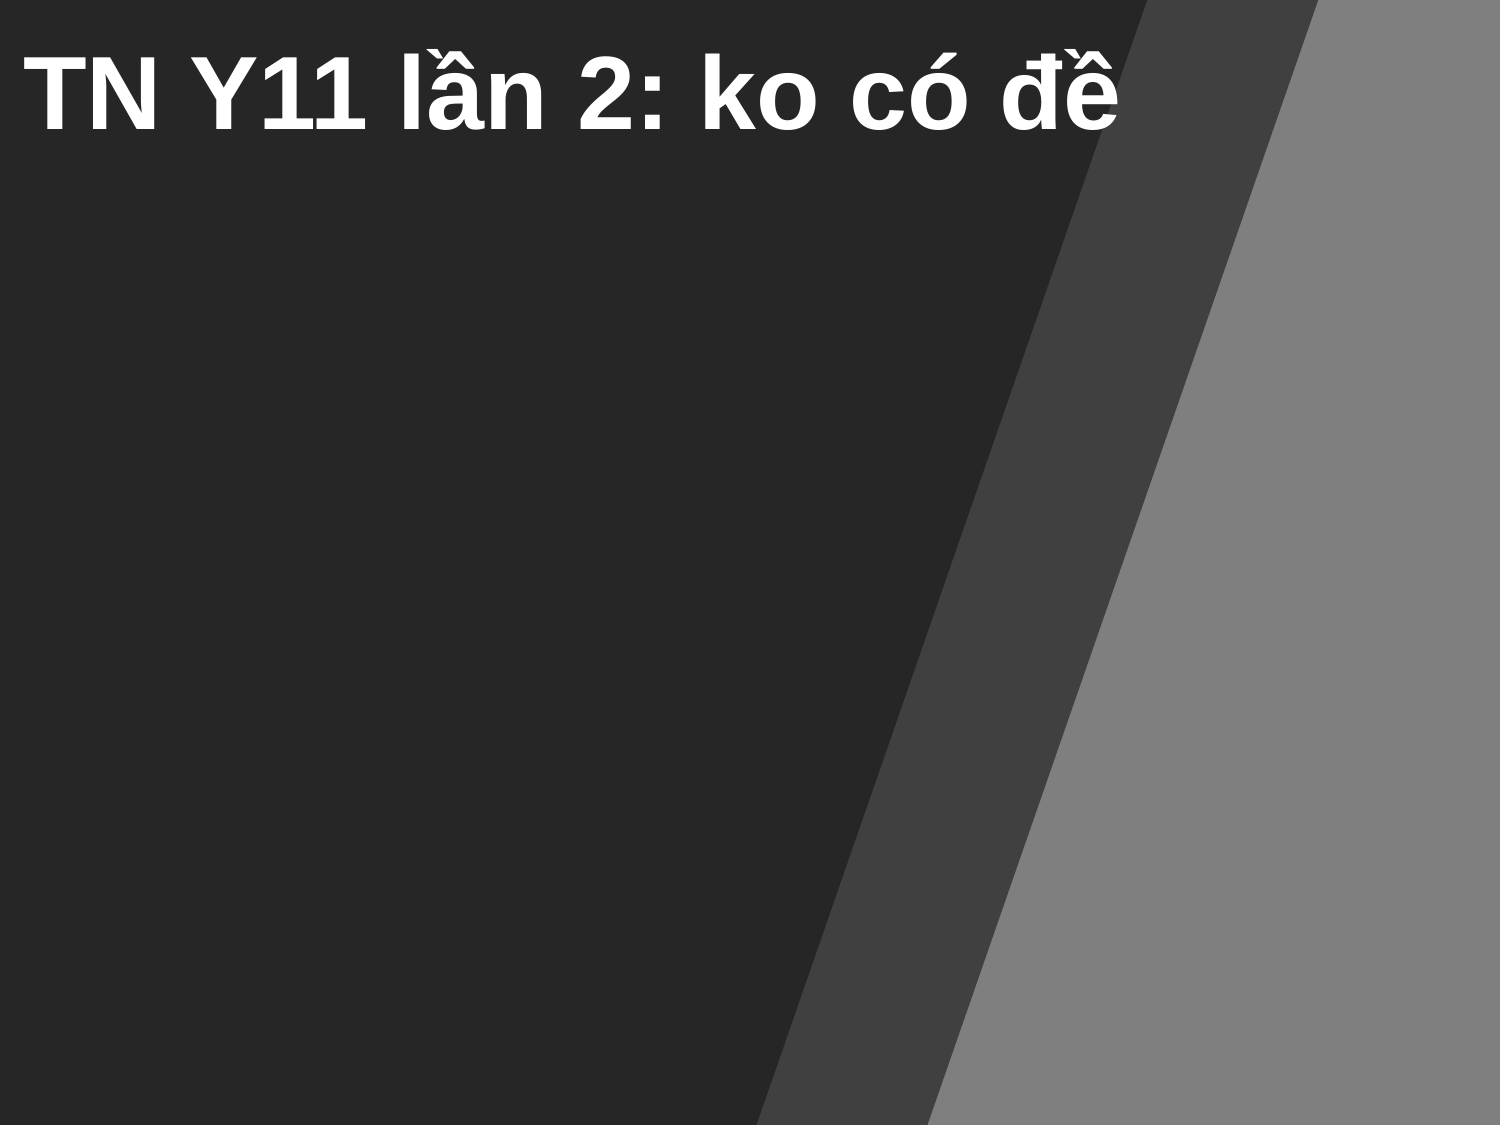

TN Y11 lần 2: ko có đề